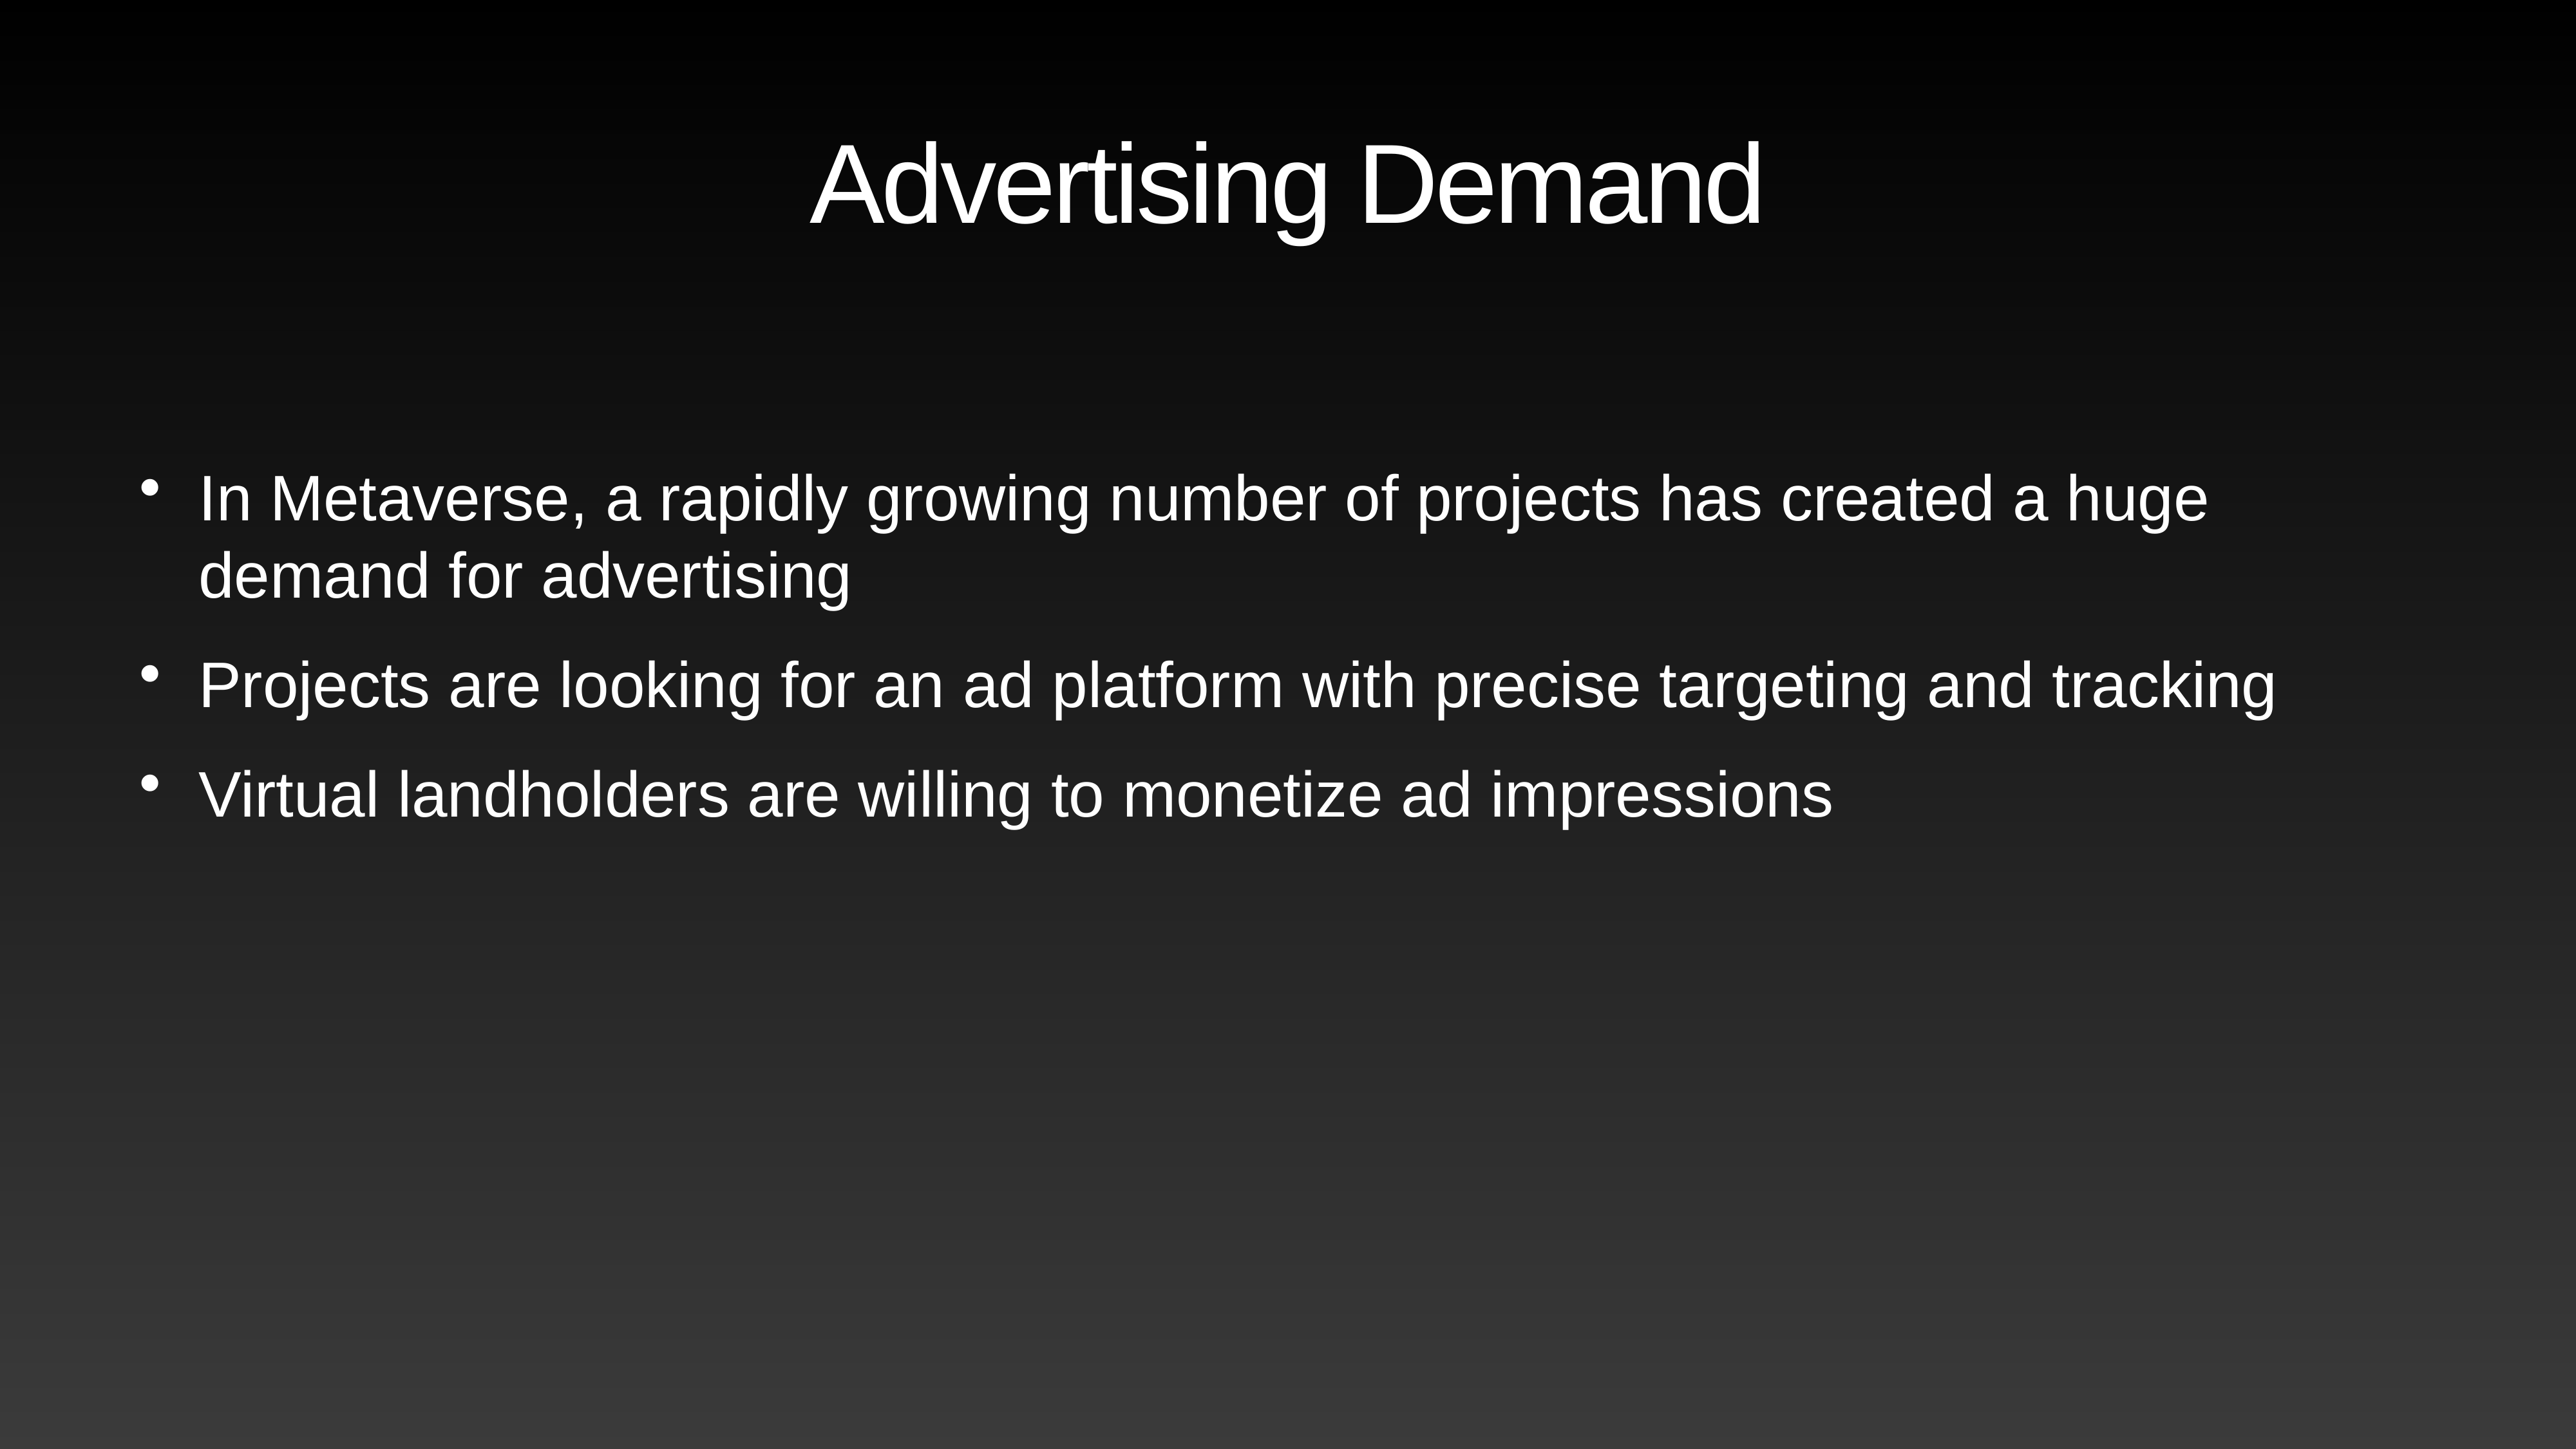

# Advertising Demand
In Metaverse, a rapidly growing number of projects has created a huge demand for advertising
Projects are looking for an ad platform with precise targeting and tracking
Virtual landholders are willing to monetize ad impressions